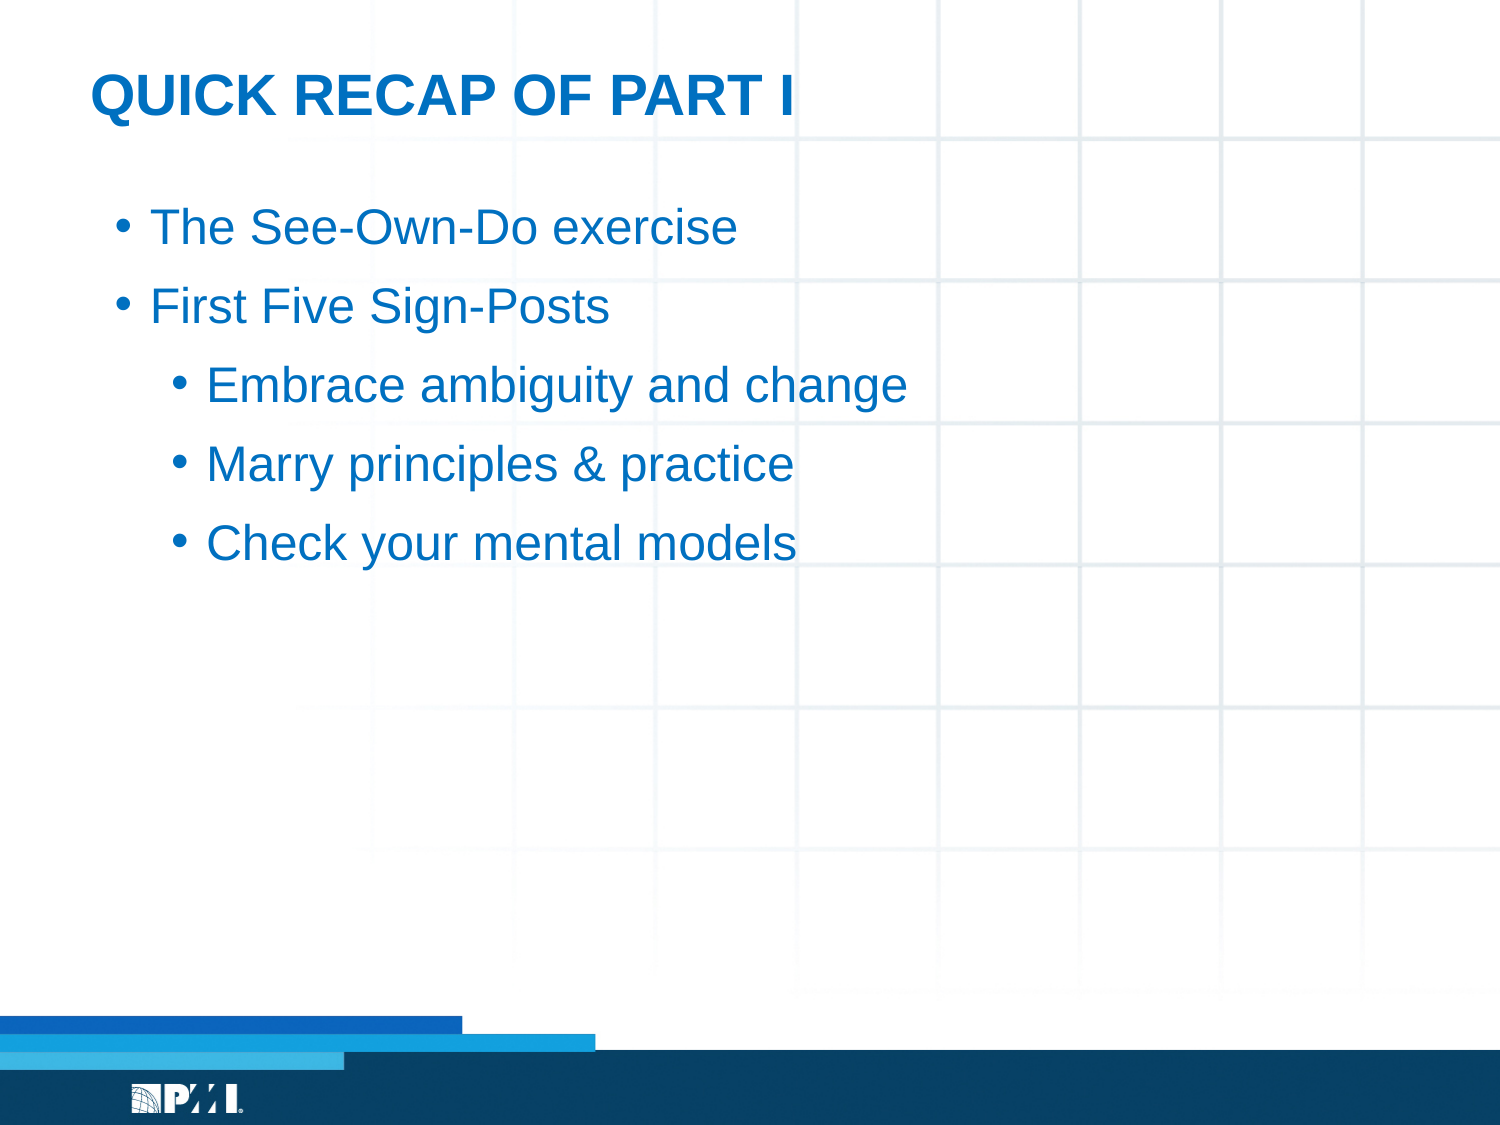

# Quick Recap of Part I
The See-Own-Do exercise
First Five Sign-Posts
Embrace ambiguity and change
Marry principles & practice
Check your mental models